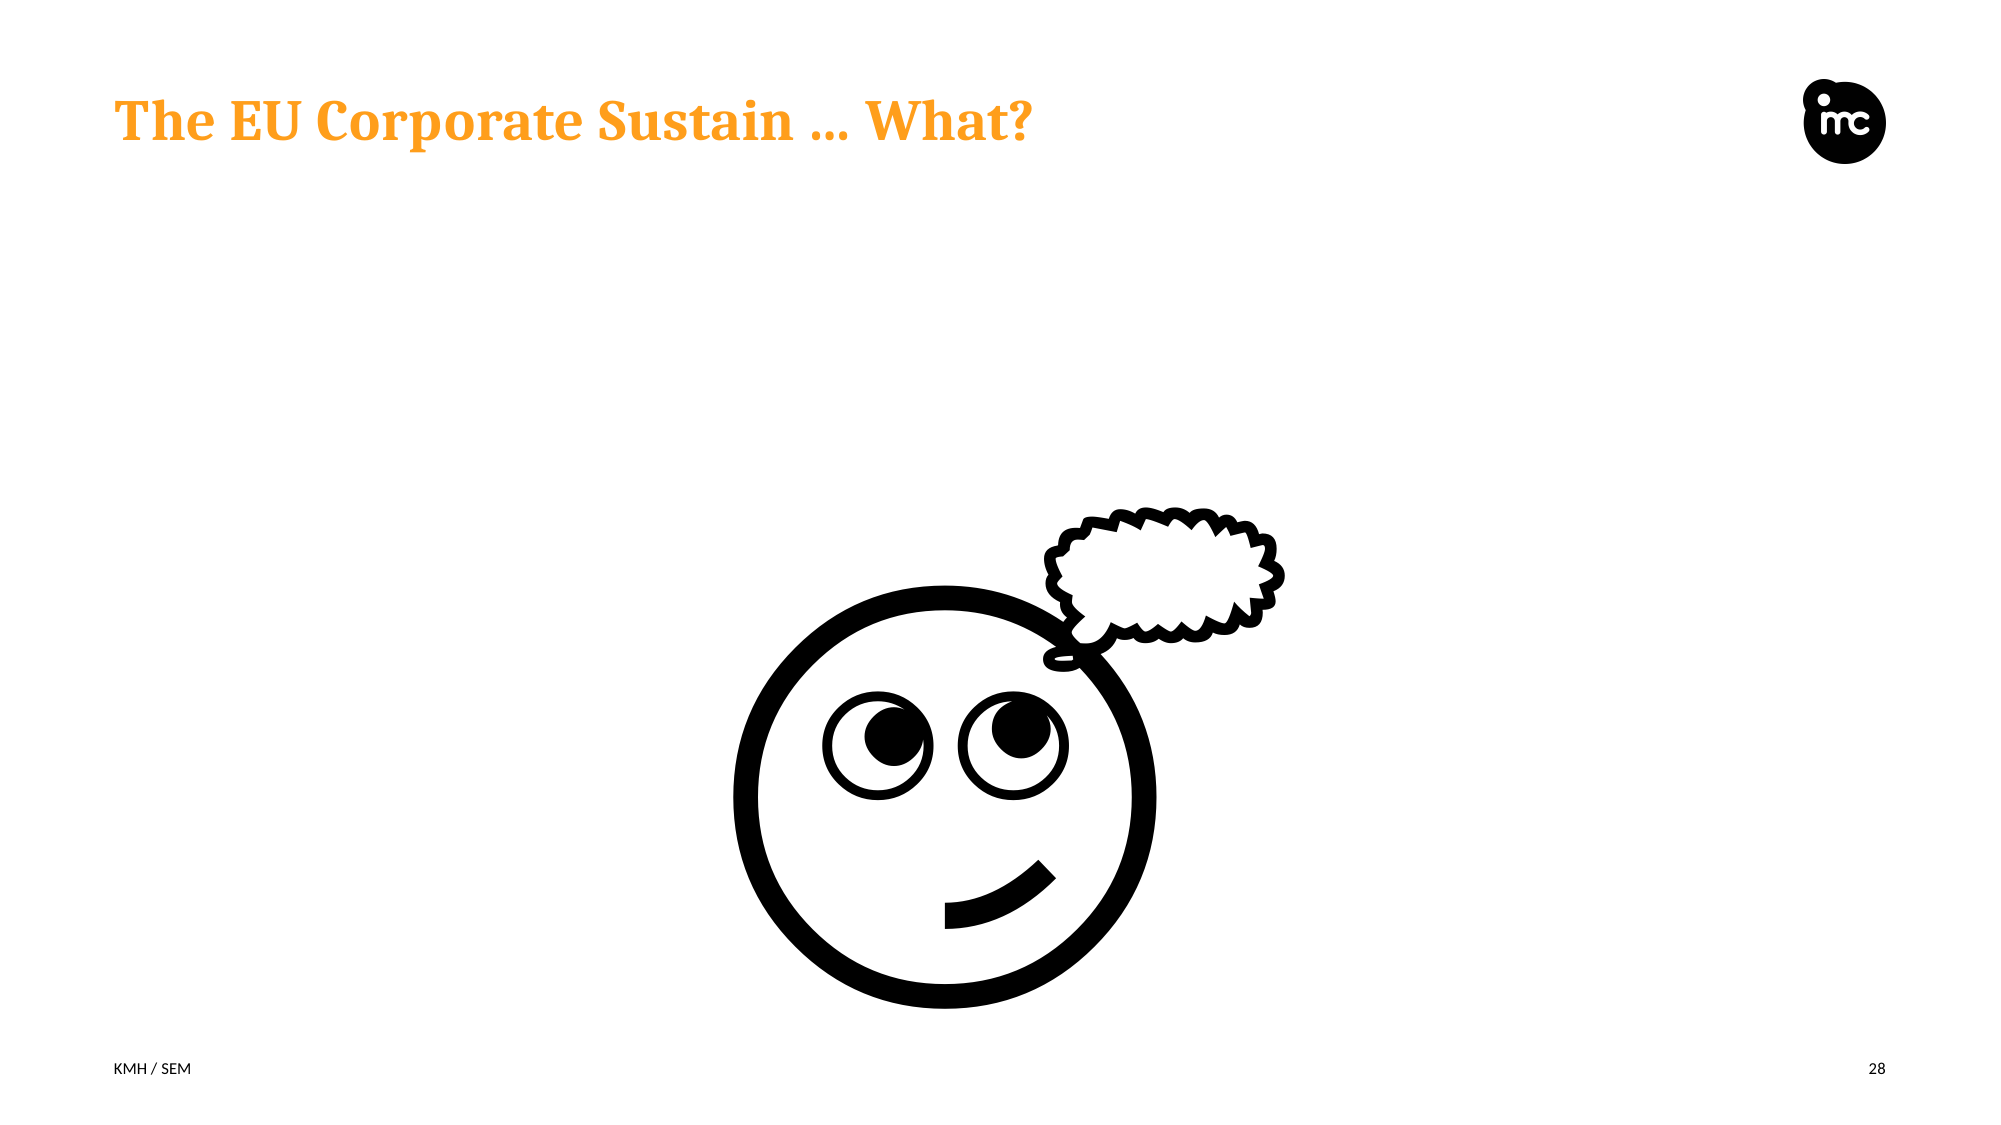

# The EU Corporate Sustain … What?
🤔
KMH / SEM

28